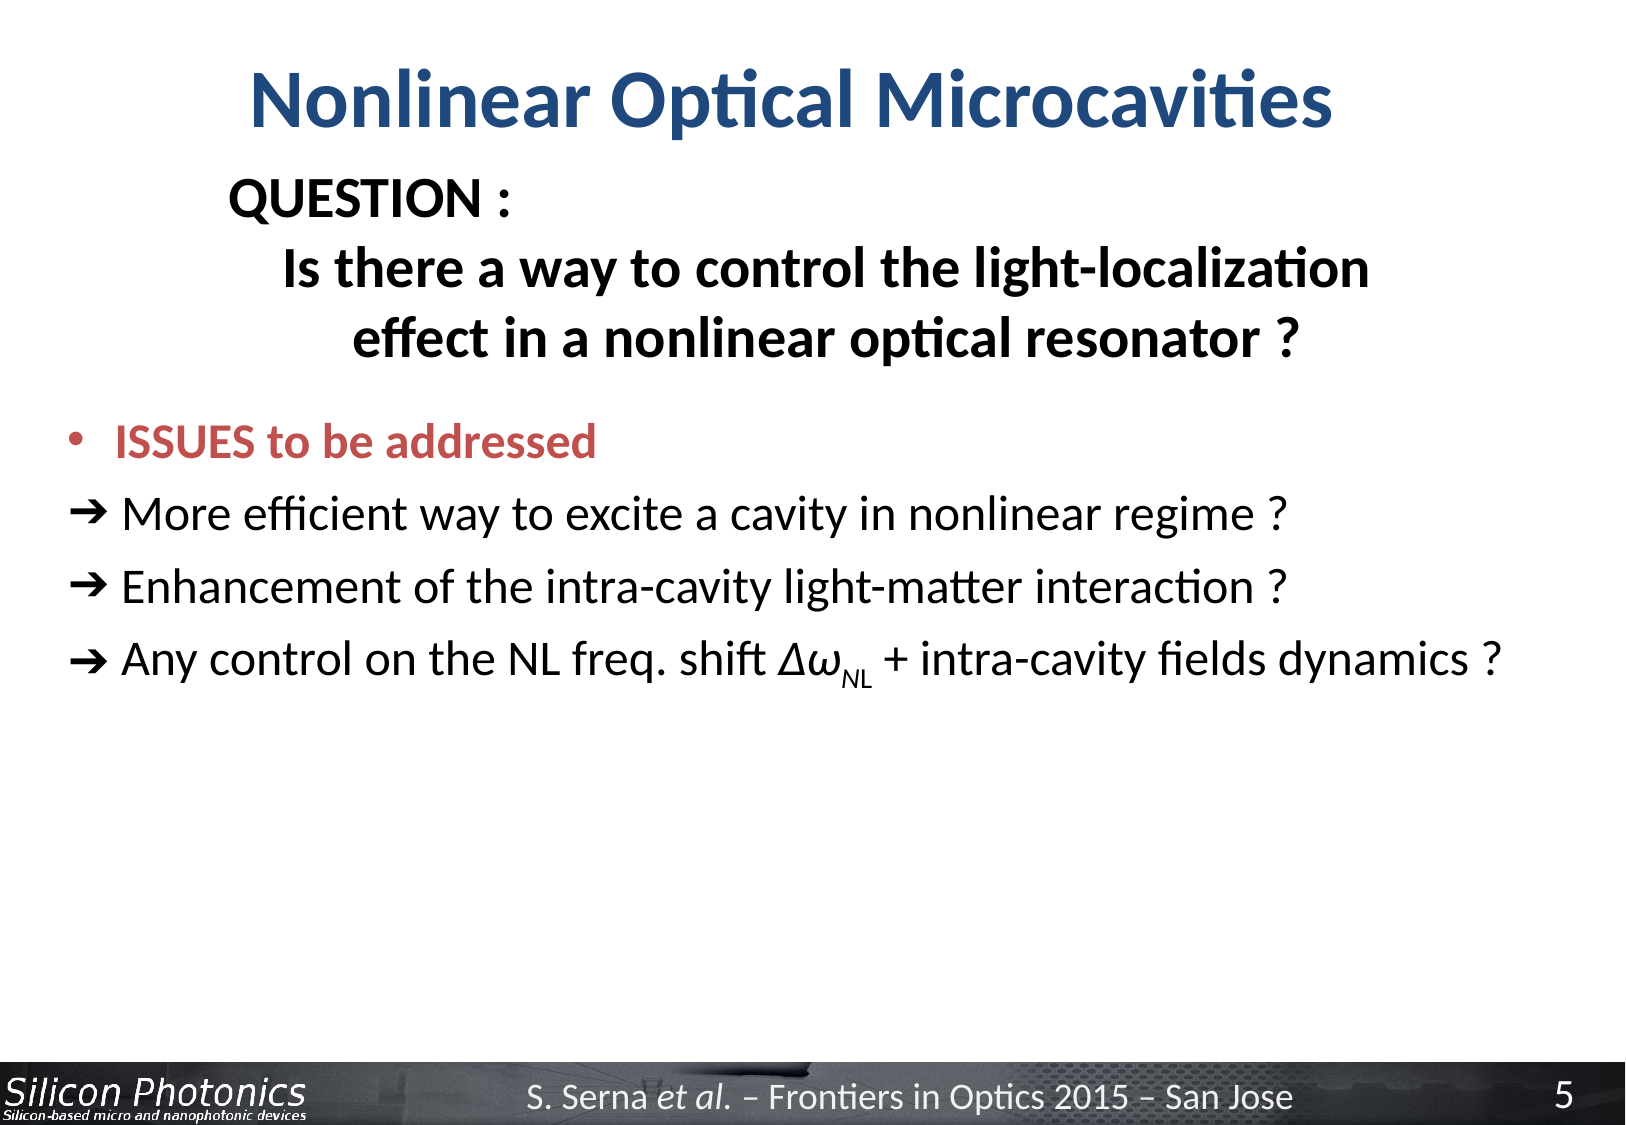

Nonlinear Optical Microcavities
QUESTION :
Is there a way to control the light-localization effect in a nonlinear optical resonator ?
 ISSUES to be addressed
 More efficient way to excite a cavity in nonlinear regime ?
 Enhancement of the intra-cavity light-matter interaction ?
 Any control on the NL freq. shift ΔωNL + intra-cavity fields dynamics ?
5